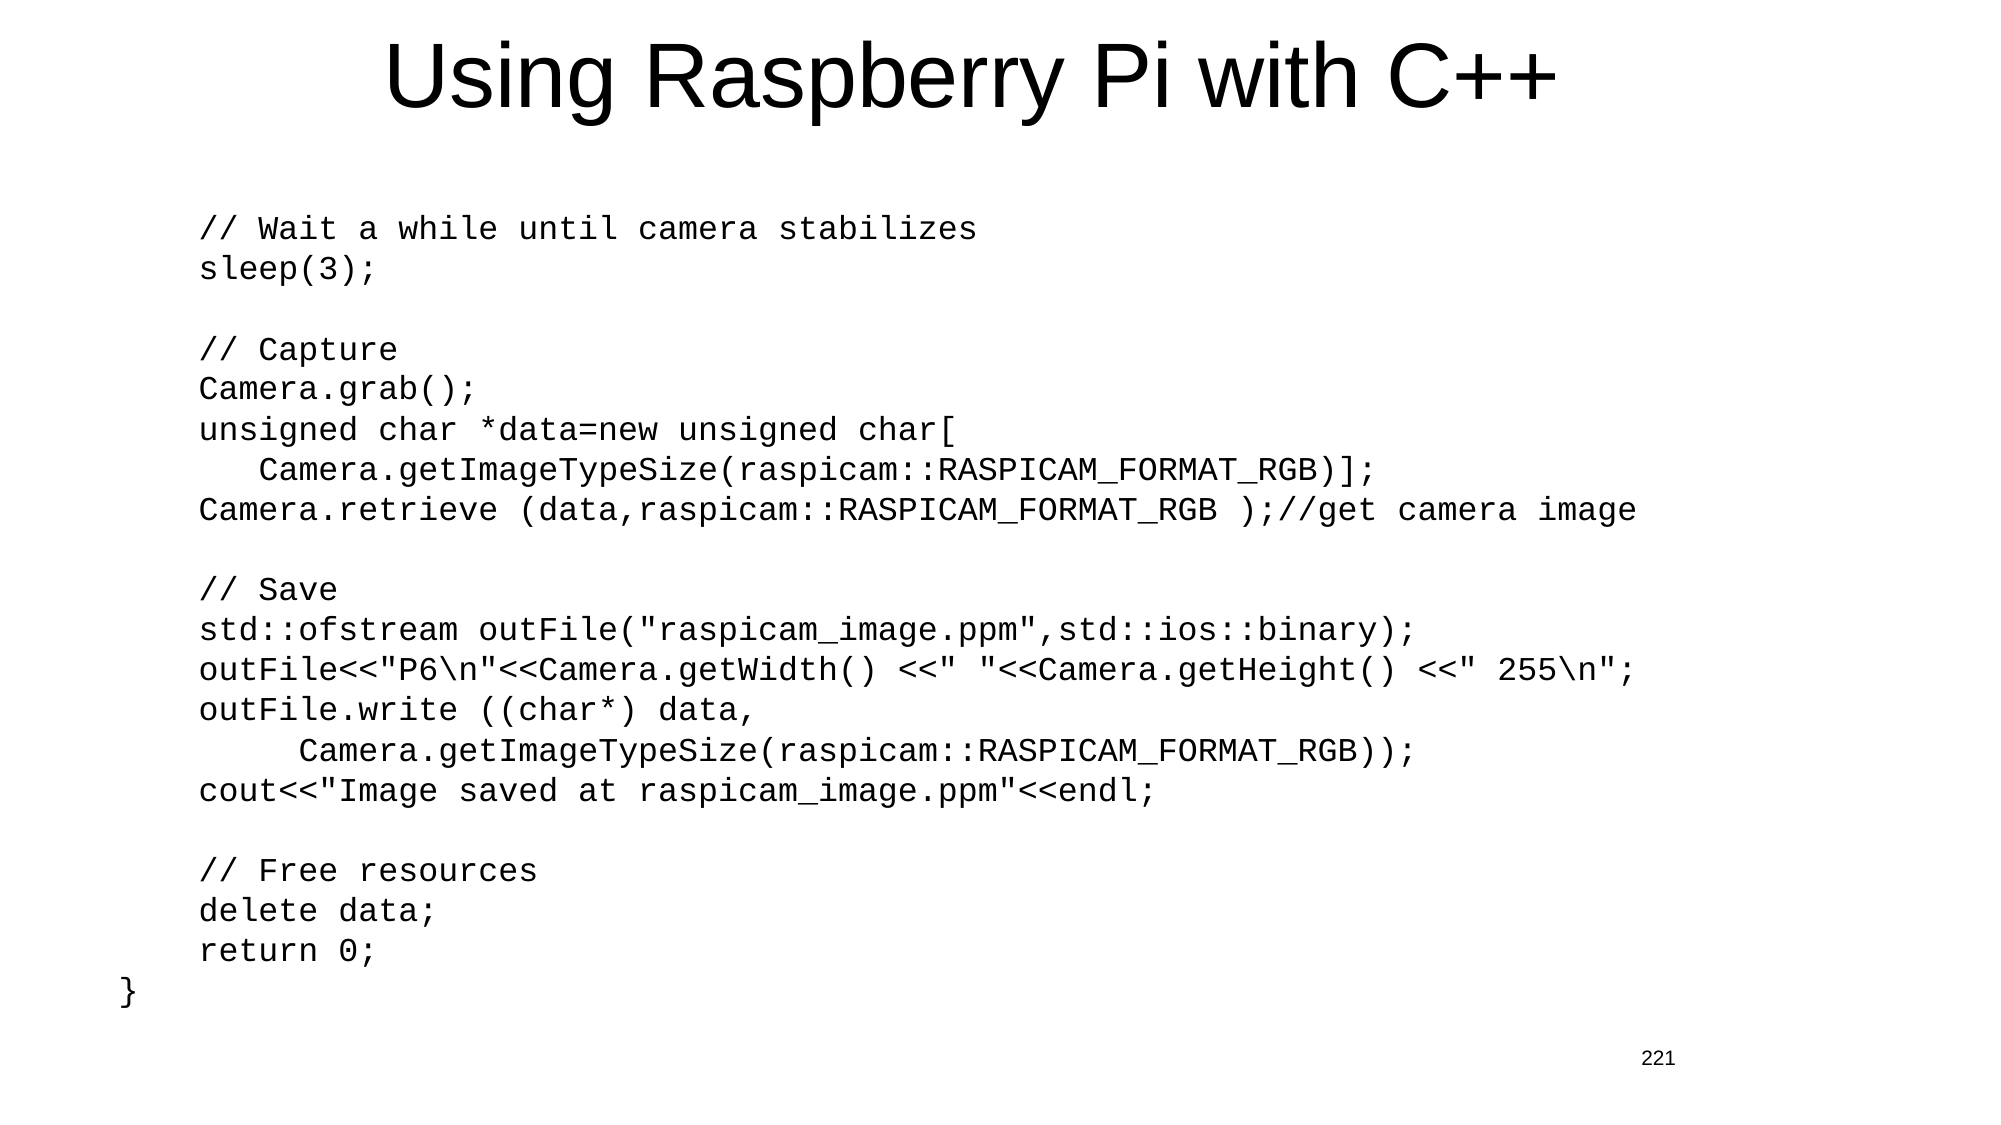

# Using Raspberry Pi with C++
    // Wait a while until camera stabilizes
    sleep(3);

    // Capture
    Camera.grab();
    unsigned char *data=new unsigned char[
       Camera.getImageTypeSize(raspicam::RASPICAM_FORMAT_RGB)];
    Camera.retrieve (data,raspicam::RASPICAM_FORMAT_RGB );//get camera image

    // Save
    std::ofstream outFile("raspicam_image.ppm",std::ios::binary);
    outFile<<"P6\n"<<Camera.getWidth() <<" "<<Camera.getHeight() <<" 255\n";
    outFile.write ((char*) data,
         Camera.getImageTypeSize(raspicam::RASPICAM_FORMAT_RGB));
    cout<<"Image saved at raspicam_image.ppm"<<endl;

    // Free resources
    delete data;
    return 0;
}

221
221